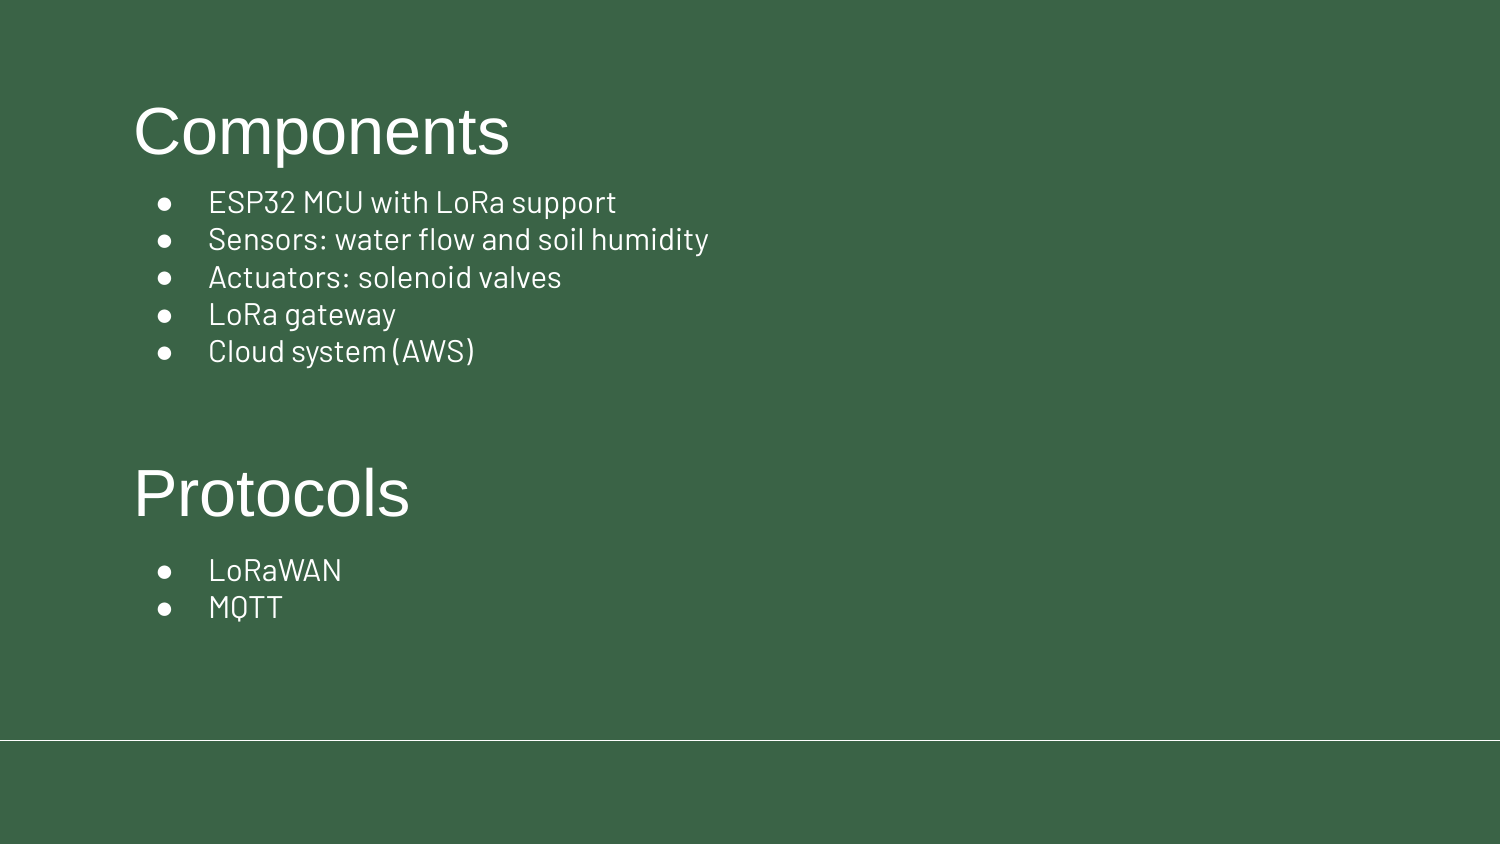

# Components
ESP32 MCU with LoRa support
Sensors: water flow and soil humidity
Actuators: solenoid valves
LoRa gateway
Cloud system (AWS)
Protocols
LoRaWAN
MQTT